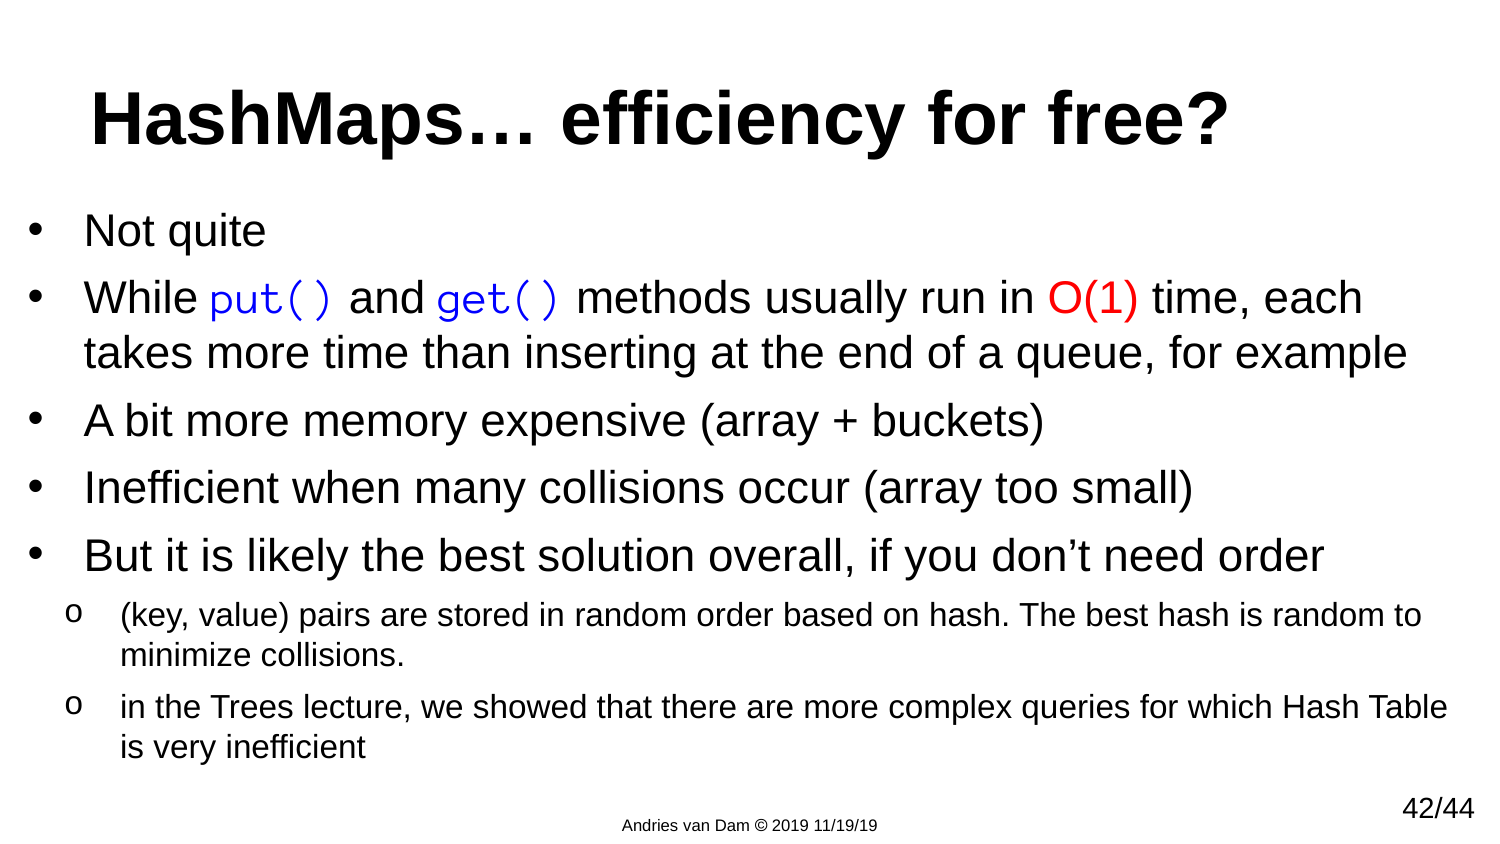

# HashMaps… efficiency for free?
Not quite
While put() and get() methods usually run in O(1) time, each takes more time than inserting at the end of a queue, for example
A bit more memory expensive (array + buckets)
Inefficient when many collisions occur (array too small)
But it is likely the best solution overall, if you don’t need order
(key, value) pairs are stored in random order based on hash. The best hash is random to minimize collisions.
in the Trees lecture, we showed that there are more complex queries for which Hash Table is very inefficient